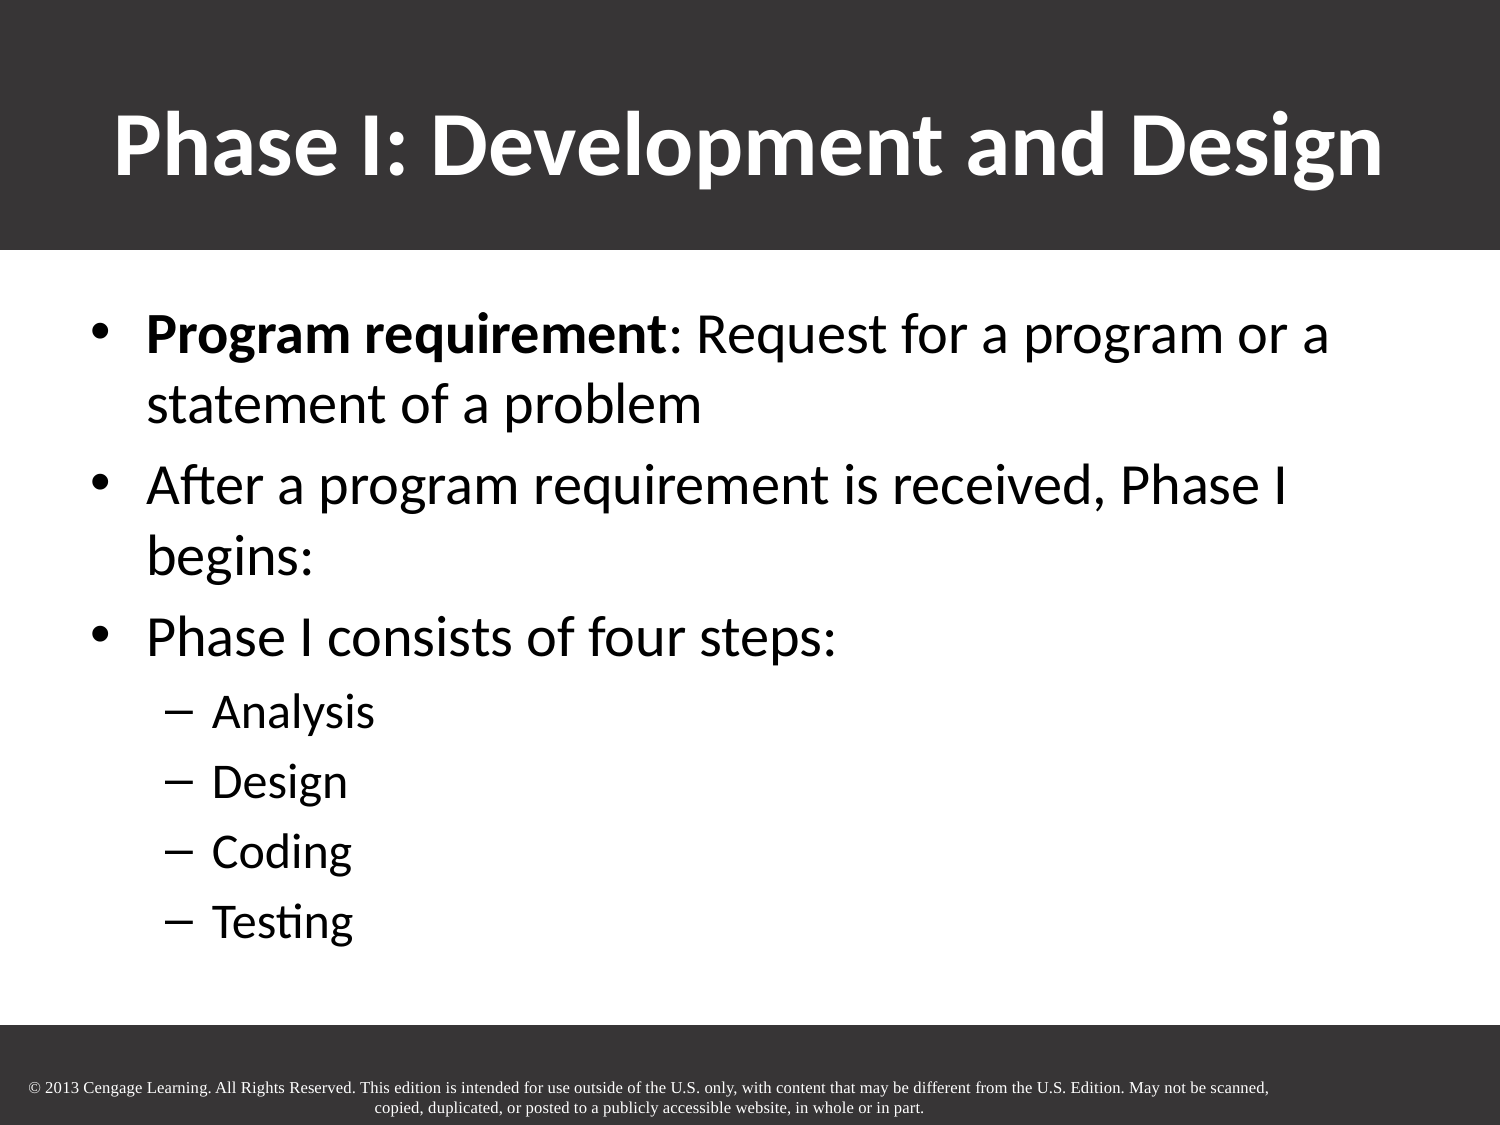

# Phase I: Development and Design
Program requirement: Request for a program or a statement of a problem
After a program requirement is received, Phase I begins:
Phase I consists of four steps:
Analysis
Design
Coding
Testing

© 2013 Cengage Learning. All Rights Reserved. This edition is intended for use outside of the U.S. only, with content that may be different from the U.S. Edition. May not be scanned, copied, duplicated, or posted to a publicly accessible website, in whole or in part.